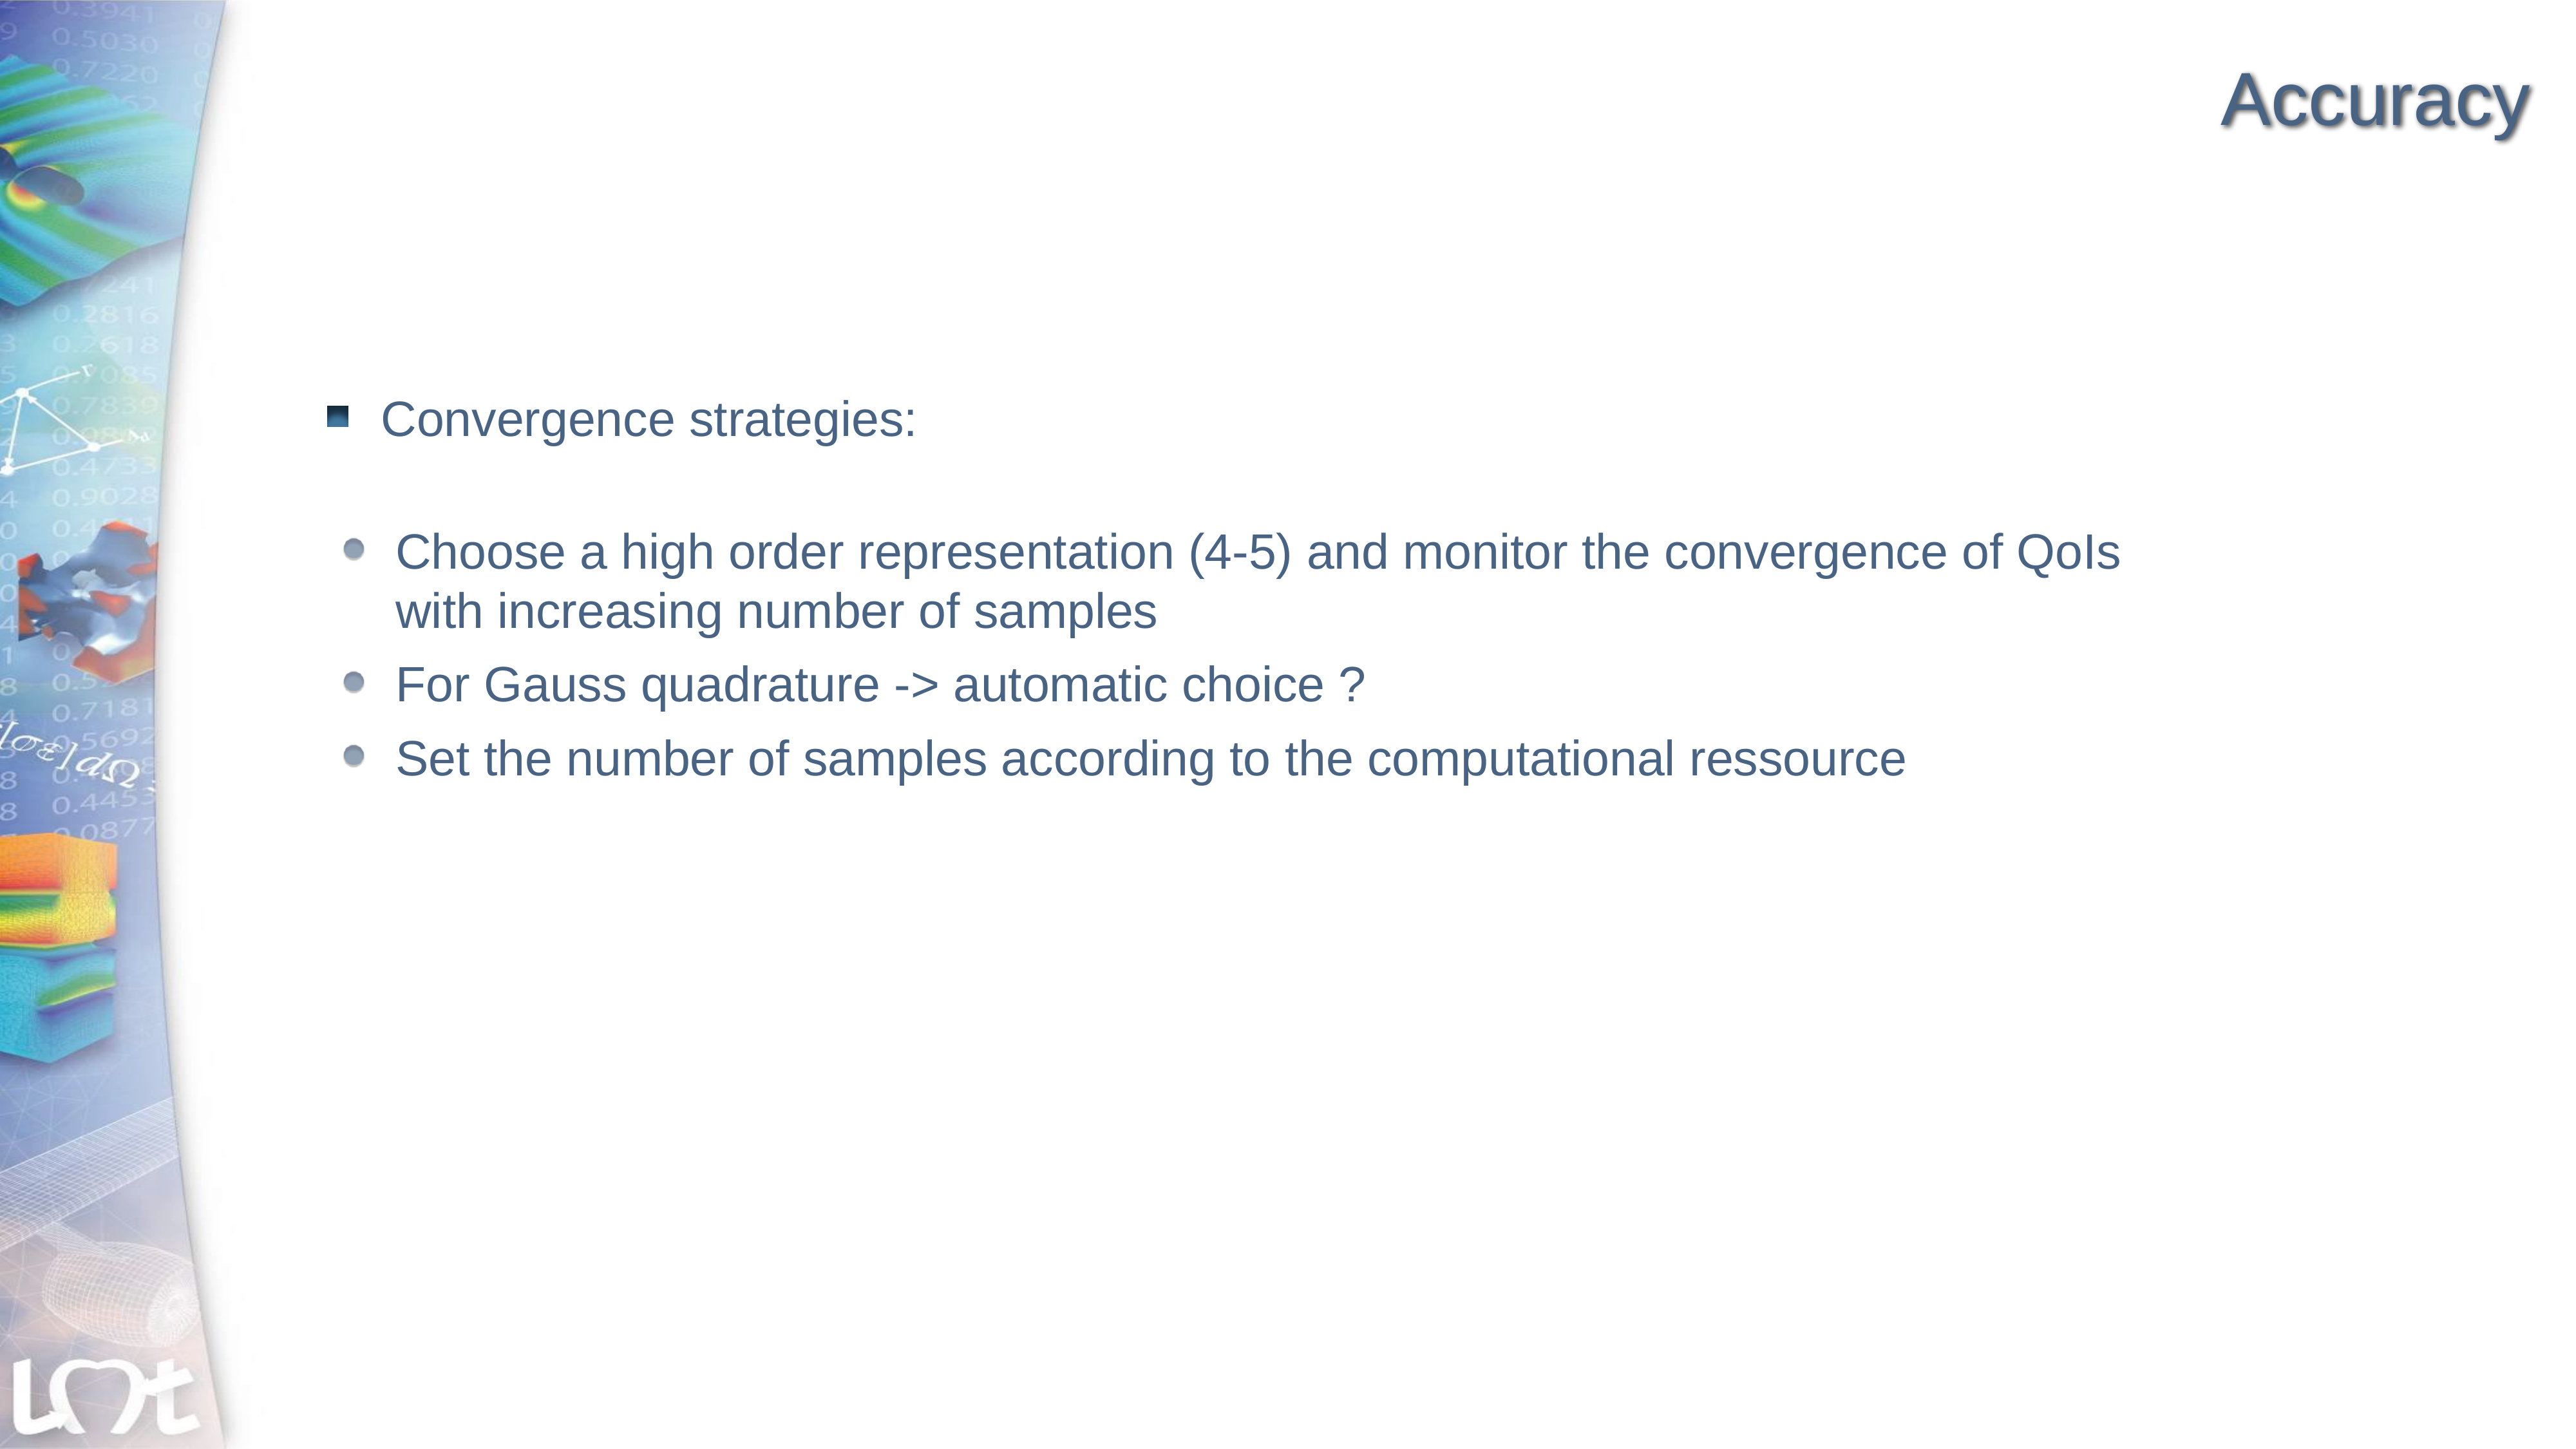

# Accuracy
Convergence strategies:
Choose a high order representation (4-5) and monitor the convergence of QoIs with increasing number of samples
For Gauss quadrature -> automatic choice ?
Set the number of samples according to the computational ressource
14